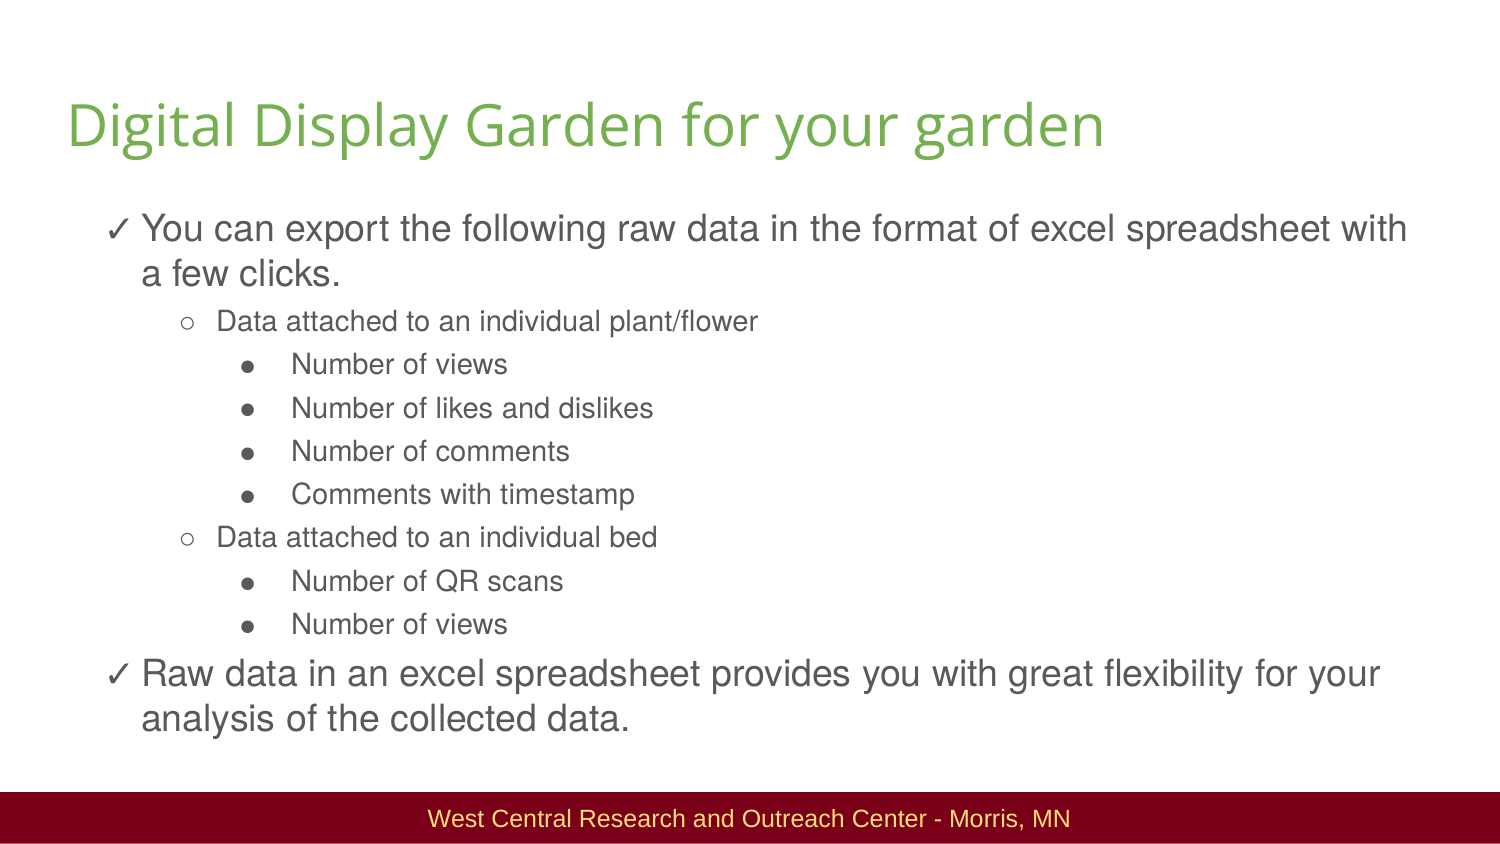

# Digital Display Garden for your garden
You can export the following raw data in the format of excel spreadsheet with a few clicks.
Data attached to an individual plant/flower
Number of views
Number of likes and dislikes
Number of comments
Comments with timestamp
Data attached to an individual bed
Number of QR scans
Number of views
Raw data in an excel spreadsheet provides you with great flexibility for your analysis of the collected data.
West Central Research and Outreach Center - Morris, MN